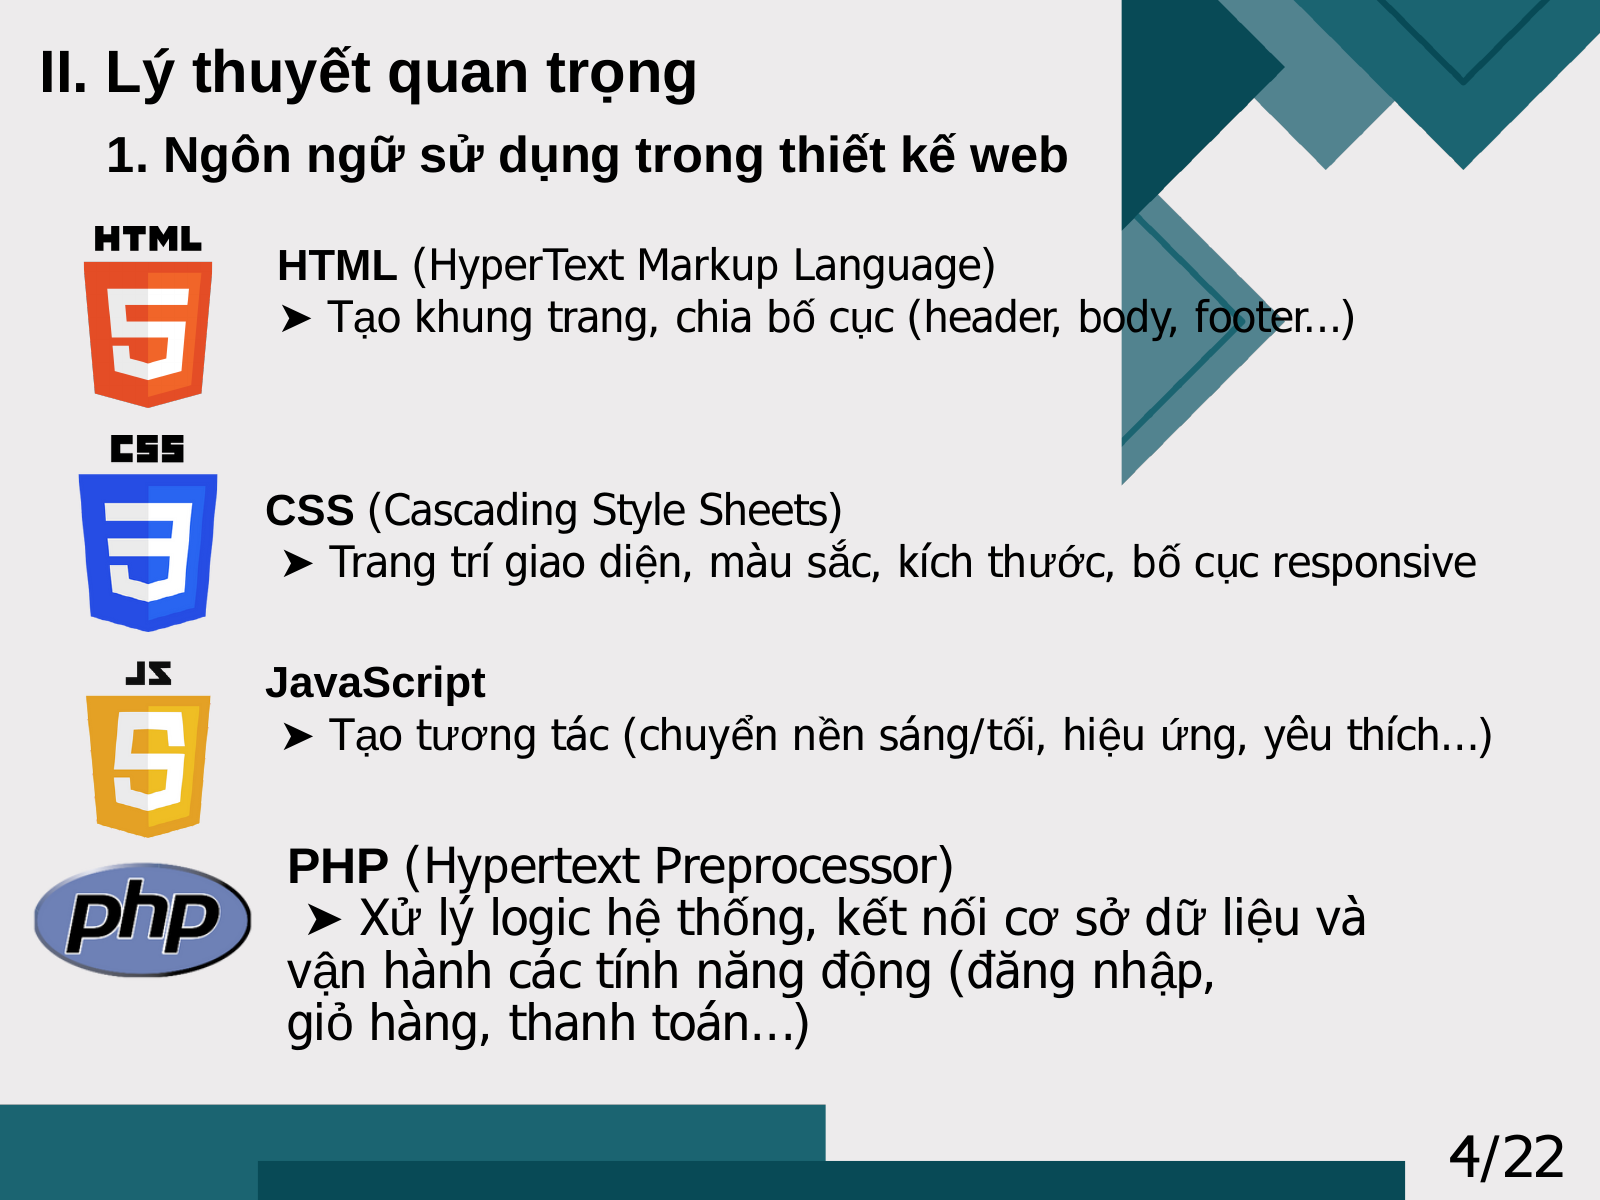

II. Lý thuyết quan trọng
1. Ngôn ngữ sử dụng trong thiết kế web

HTML (HyperText Markup Language)
➤ Tạo khung trang, chia bố cục (header, body, footer...)

CSS (Cascading Style Sheets)
 ➤ Trang trí giao diện, màu sắc, kích thước, bố cục responsive

JavaScript
 ➤ Tạo tương tác (chuyển nền sáng/tối, hiệu ứng, yêu thích...)

PHP (Hypertext Preprocessor)
 ➤ Xử lý logic hệ thống, kết nối cơ sở dữ liệu và
vận hành các tính năng động (đăng nhập,
giỏ hàng, thanh toán...)

4/22